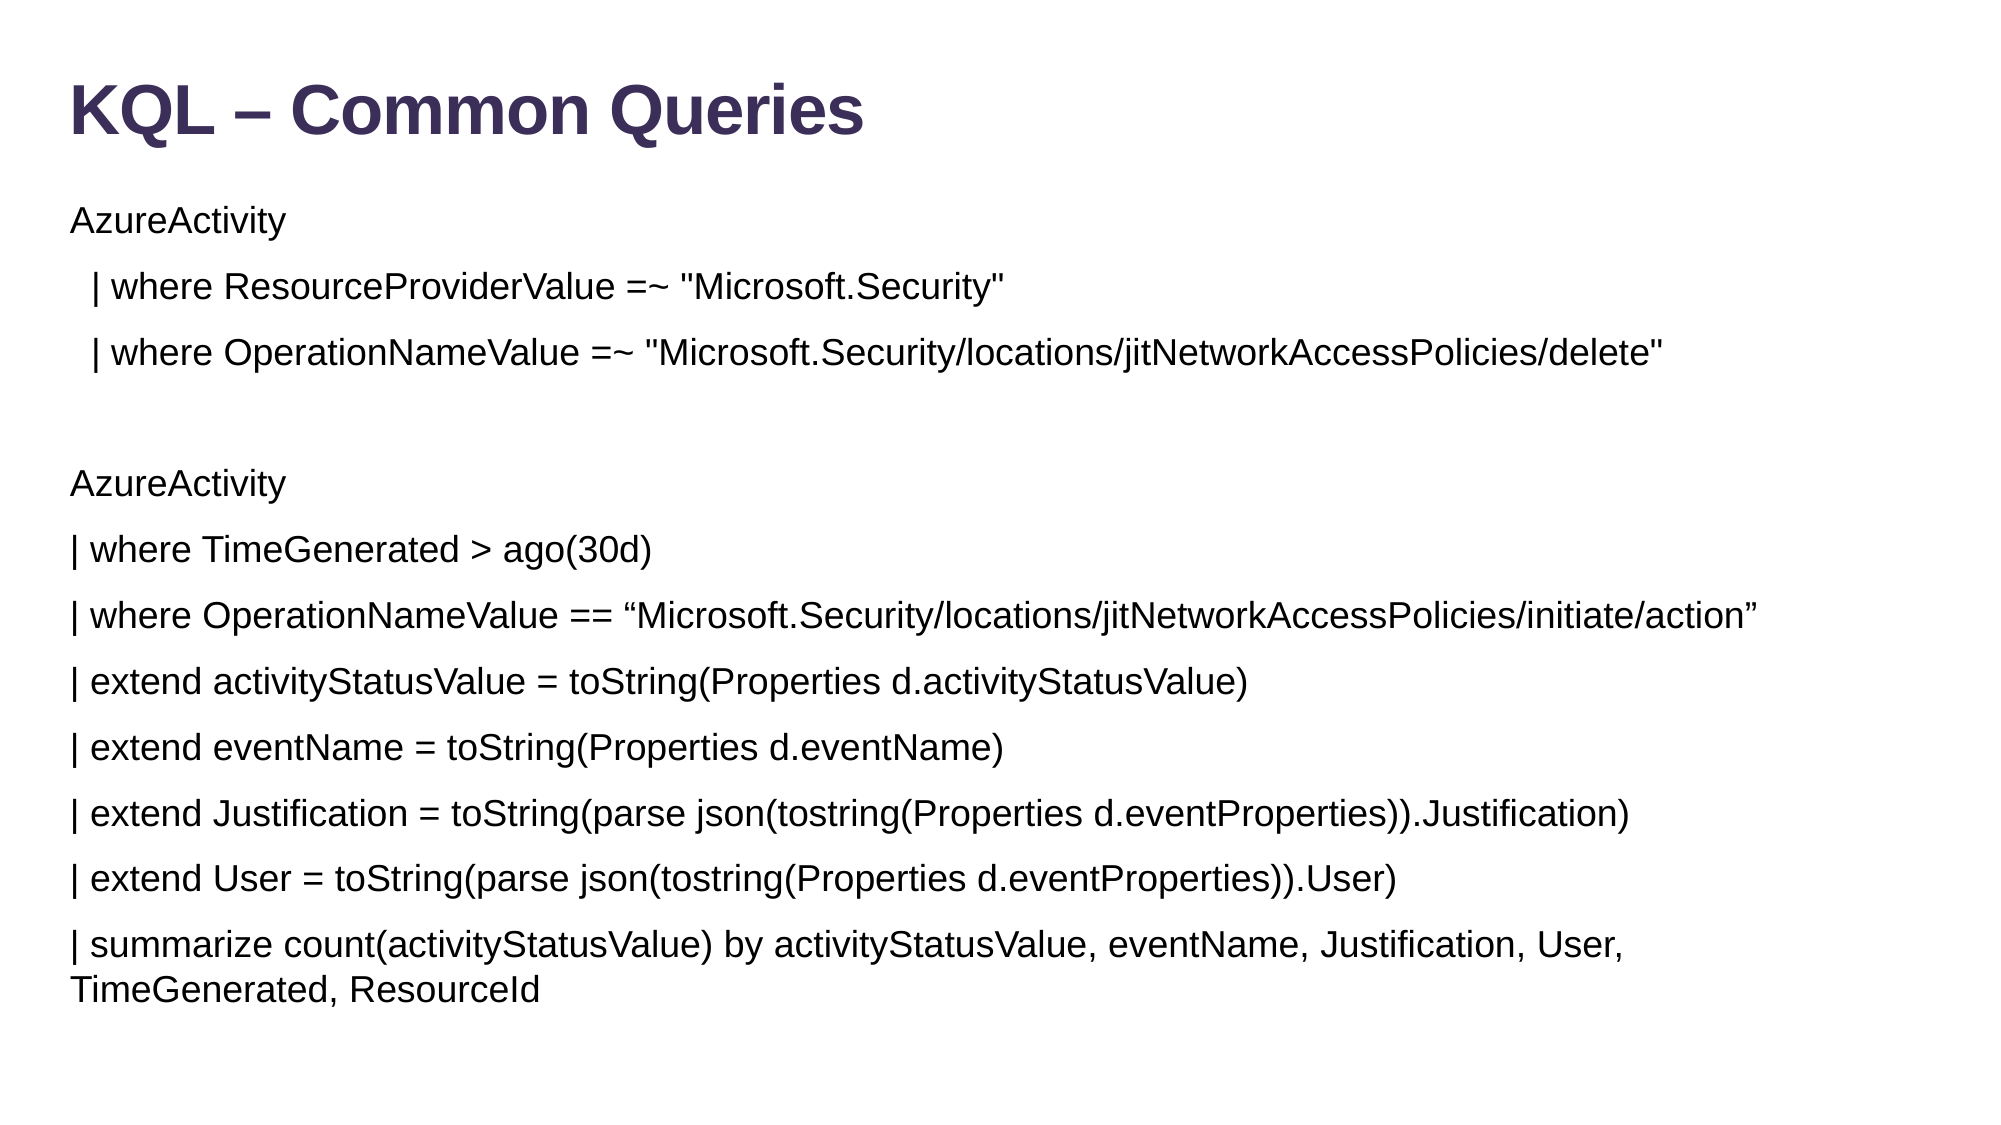

# KQL – Common Queries
AzureActivity
  | where ResourceProviderValue =~ "Microsoft.Security"
  | where OperationNameValue =~ "Microsoft.Security/locations/jitNetworkAccessPolicies/delete"

AzureActivity
| where TimeGenerated > ago(30d)
| where OperationNameValue == “Microsoft.Security/locations/jitNetworkAccessPolicies/initiate/action”
| extend activityStatusValue = toString(Properties d.activityStatusValue)
| extend eventName = toString(Properties d.eventName)
| extend Justification = toString(parse json(tostring(Properties d.eventProperties)).Justification)
| extend User = toString(parse json(tostring(Properties d.eventProperties)).User)
| summarize count(activityStatusValue) by activityStatusValue, eventName, Justification, User, TimeGenerated, ResourceId